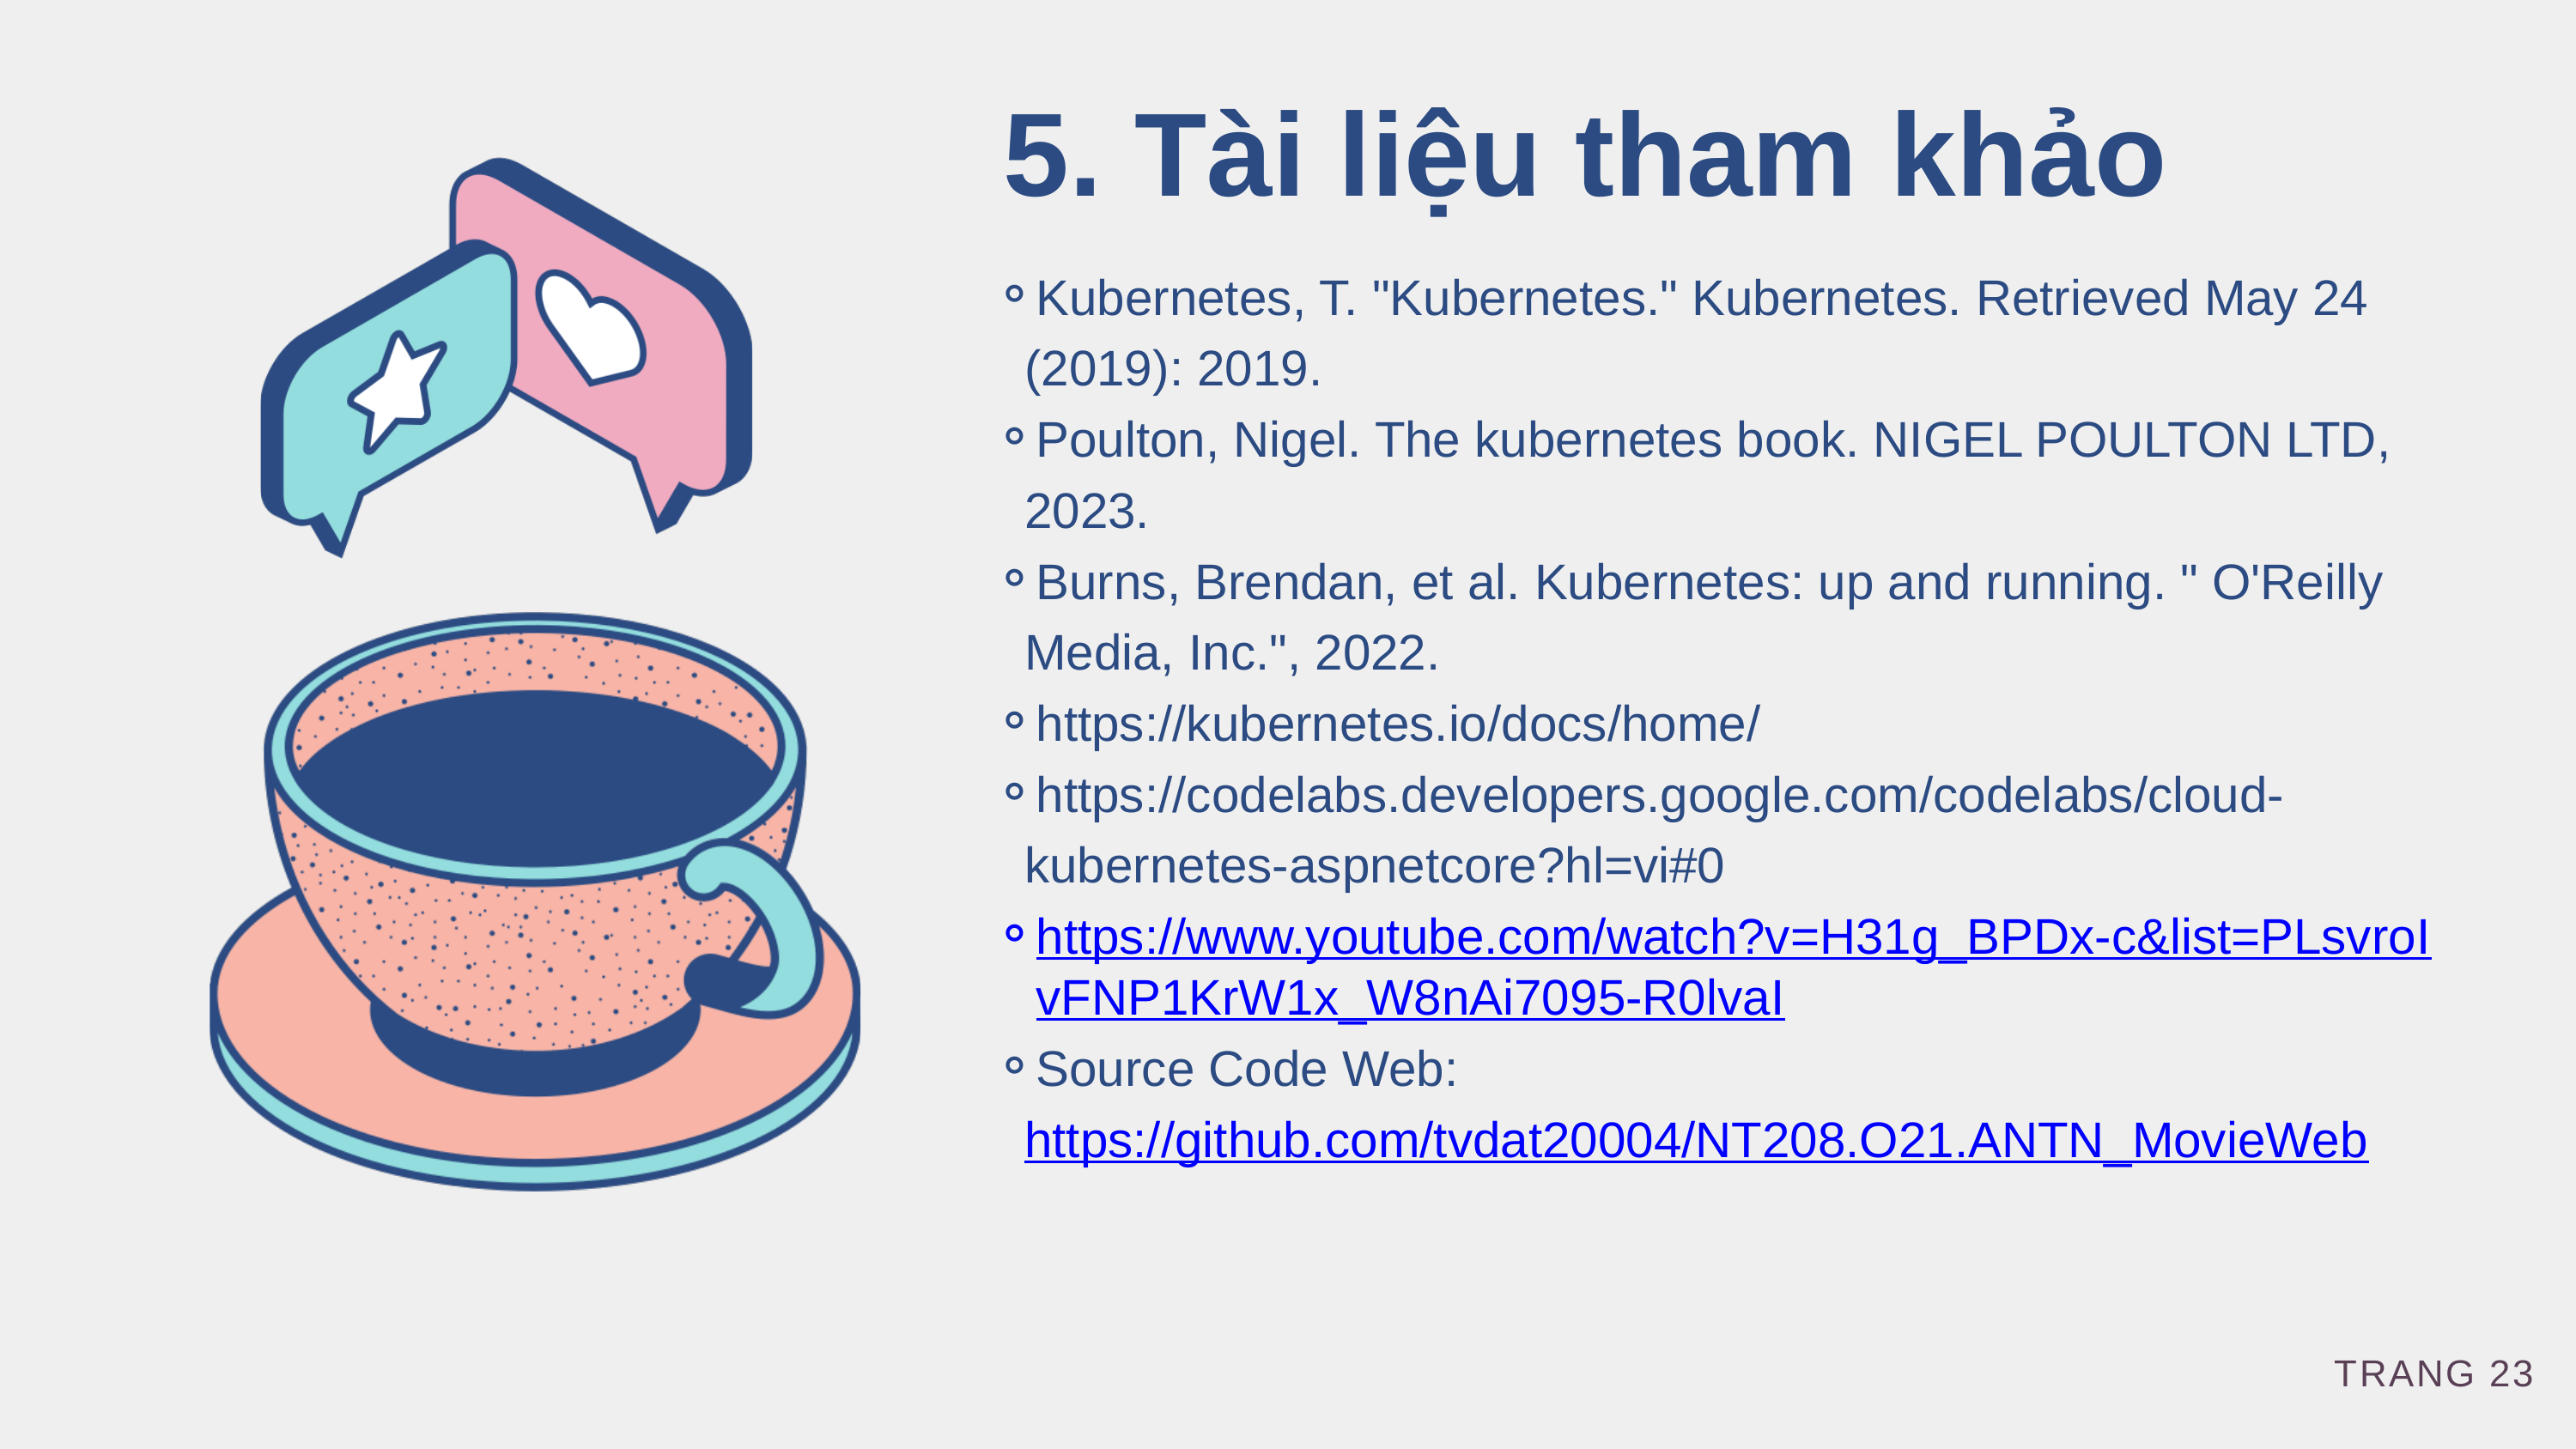

5. Tài liệu tham khảo

Kubernetes, T. "Kubernetes." Kubernetes. Retrieved May 24 (2019): 2019.
Poulton, Nigel. The kubernetes book. NIGEL POULTON LTD, 2023.
Burns, Brendan, et al. Kubernetes: up and running. " O'Reilly Media, Inc.", 2022.
https://kubernetes.io/docs/home/
https://codelabs.developers.google.com/codelabs/cloud-kubernetes-aspnetcore?hl=vi#0
https://www.youtube.com/watch?v=H31g_BPDx-c&list=PLsvroIvFNP1KrW1x_W8nAi7095-R0lvaI
Source Code Web: https://github.com/tvdat20004/NT208.O21.ANTN_MovieWeb

TRANG 23